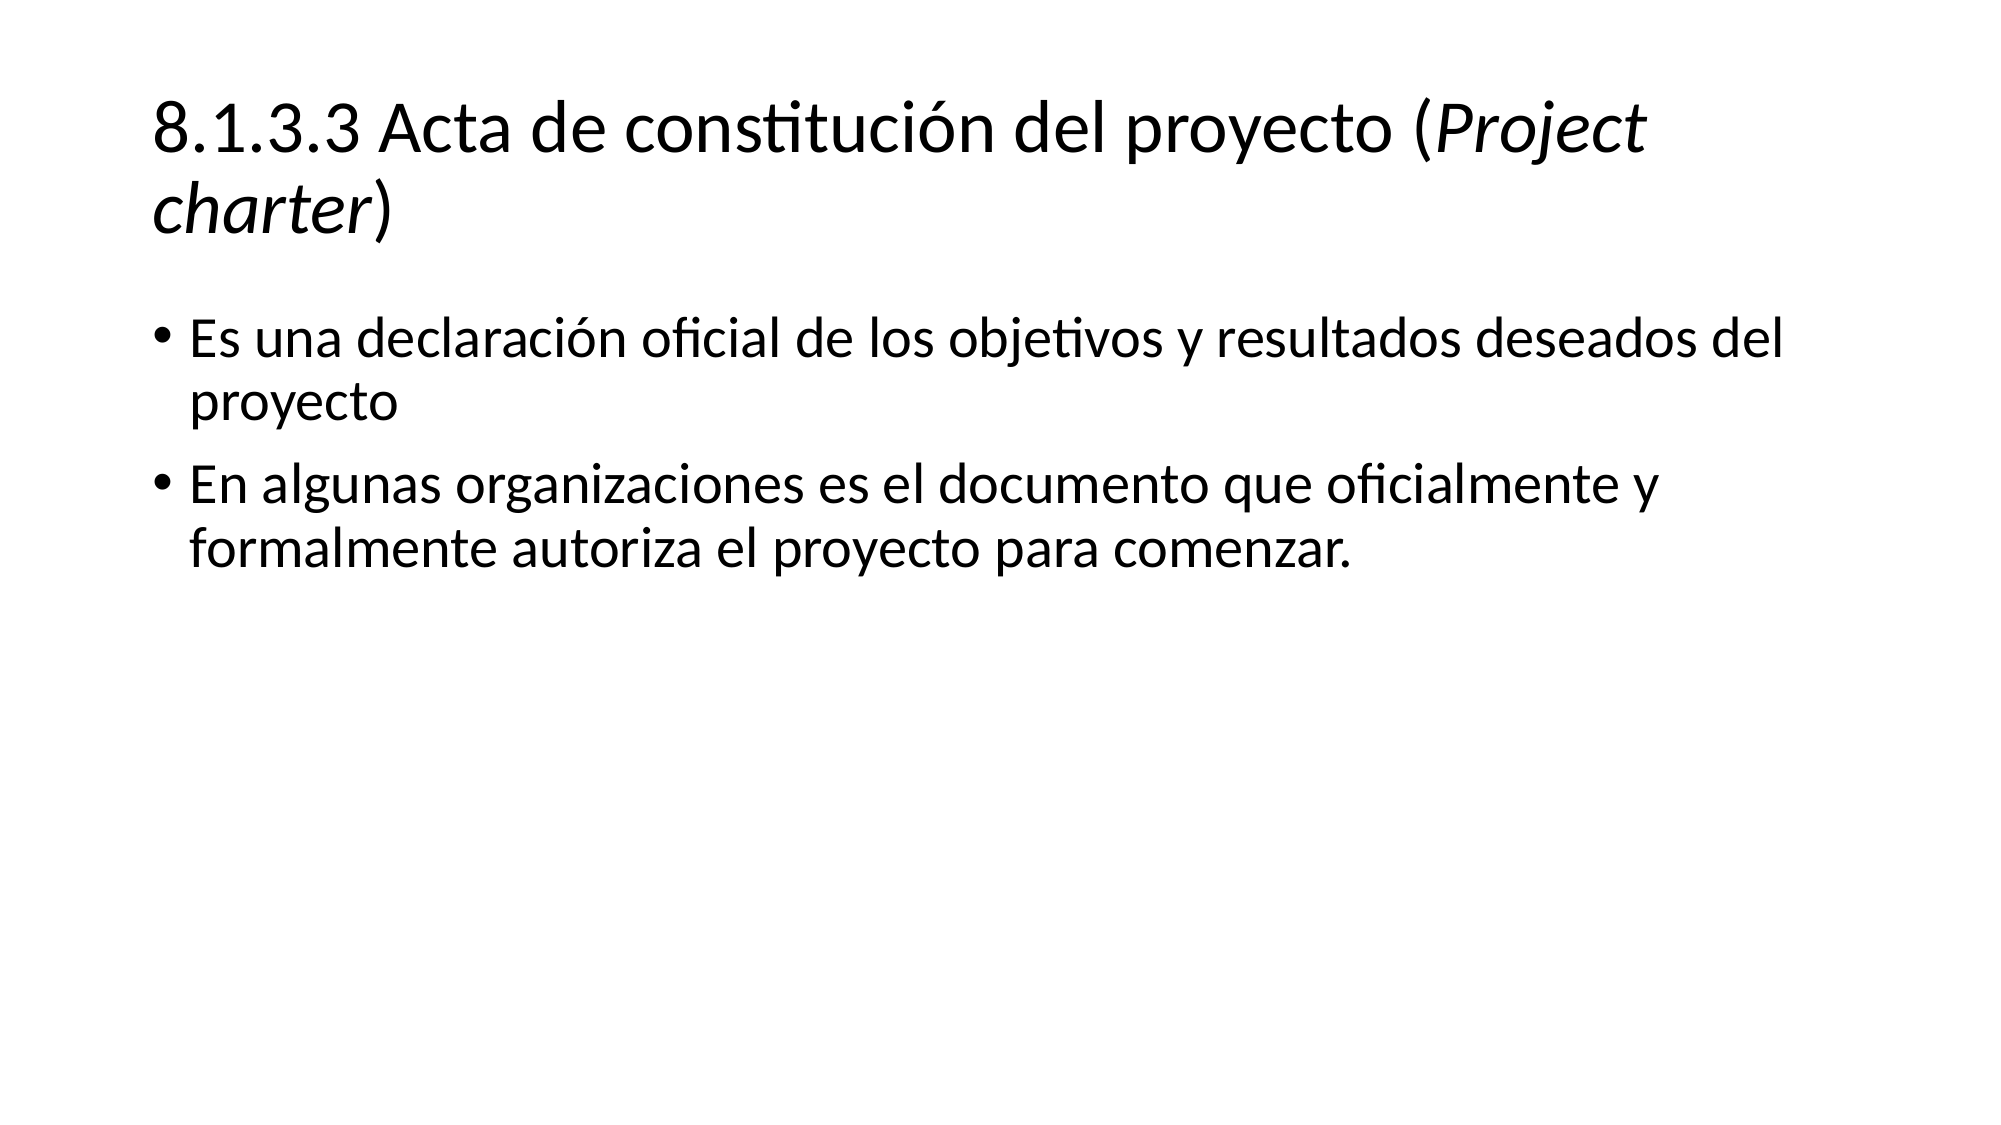

# 8.1.3.3 Acta de constitución del proyecto (Project charter)
Es una declaración oficial de los objetivos y resultados deseados del proyecto
En algunas organizaciones es el documento que oficialmente y formalmente autoriza el proyecto para comenzar.